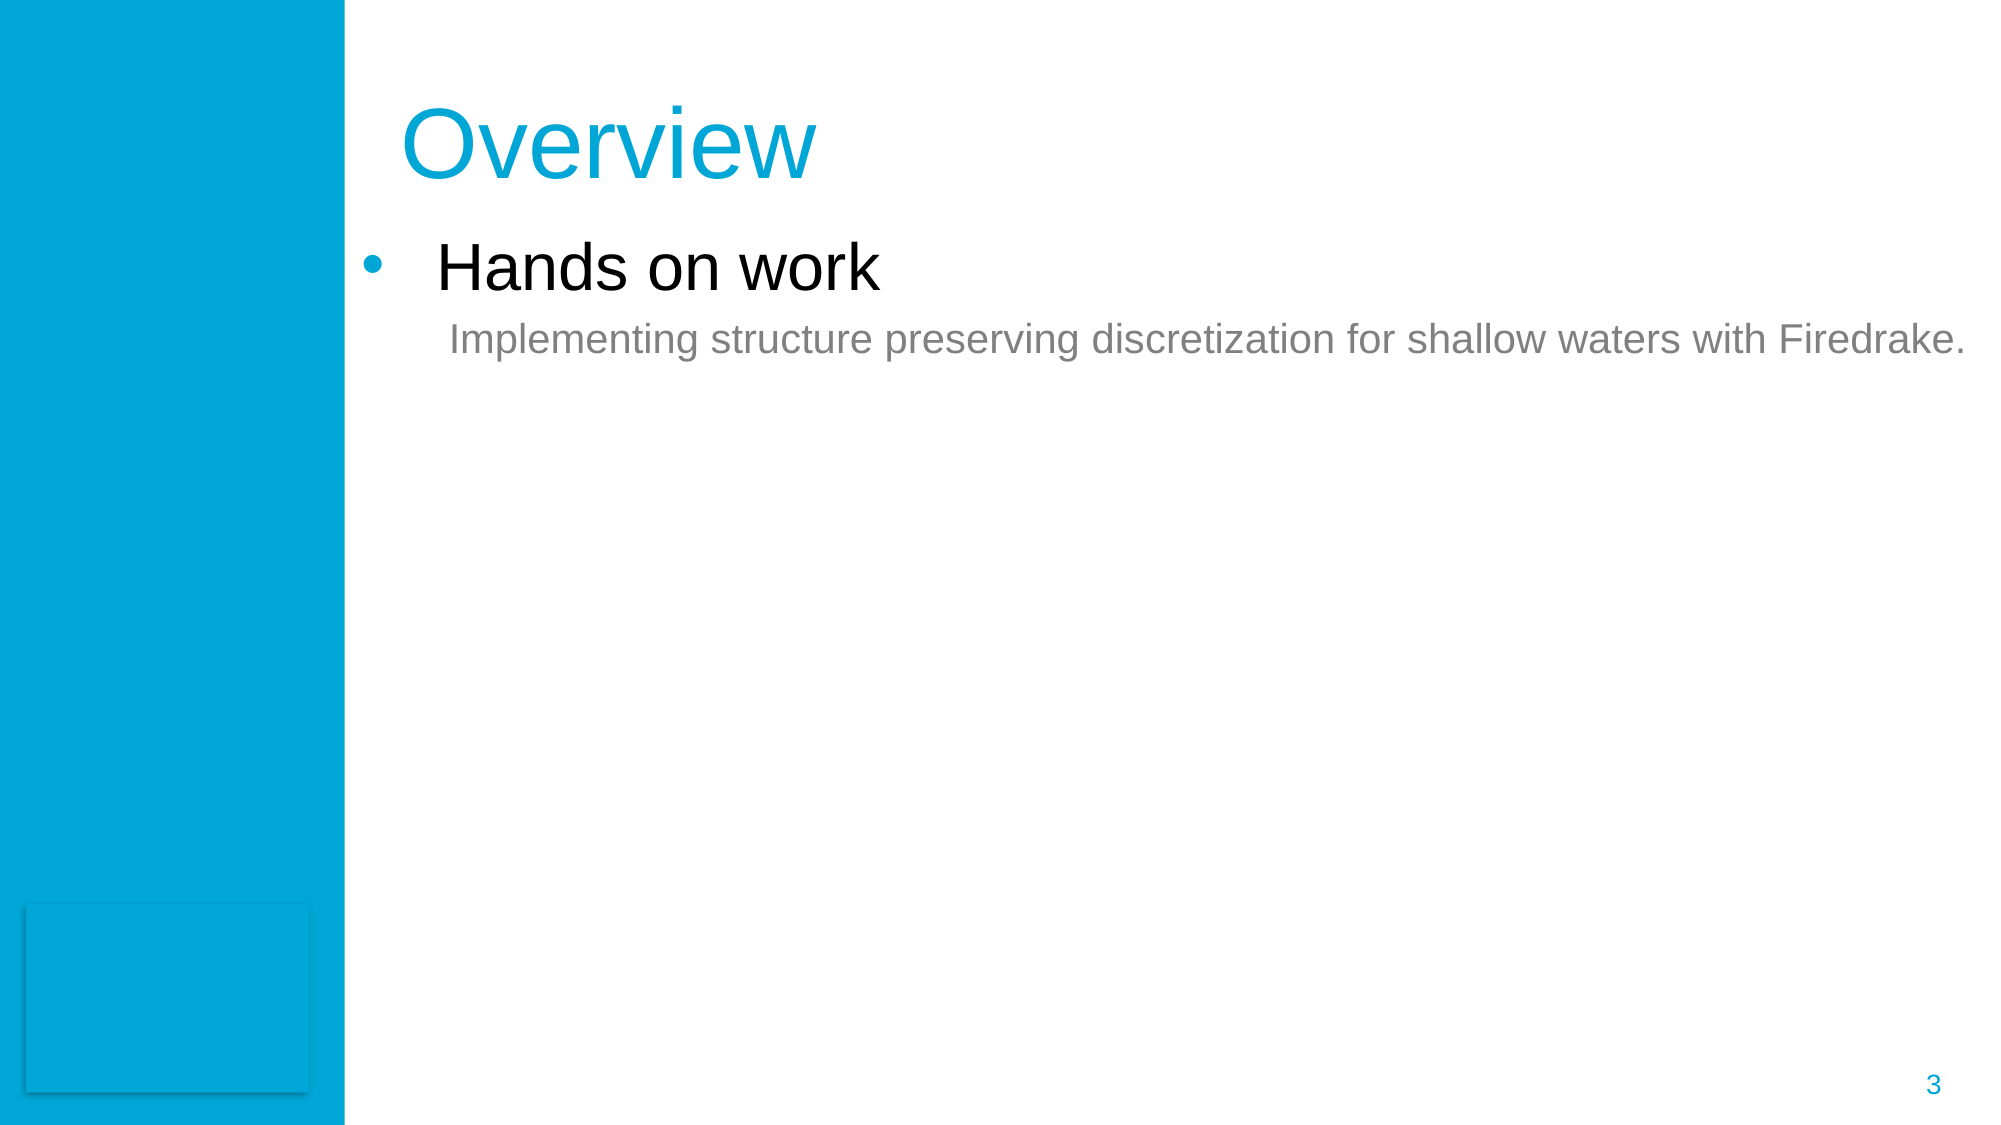

# Overview
Hands on work
Implementing structure preserving discretization for shallow waters with Firedrake.